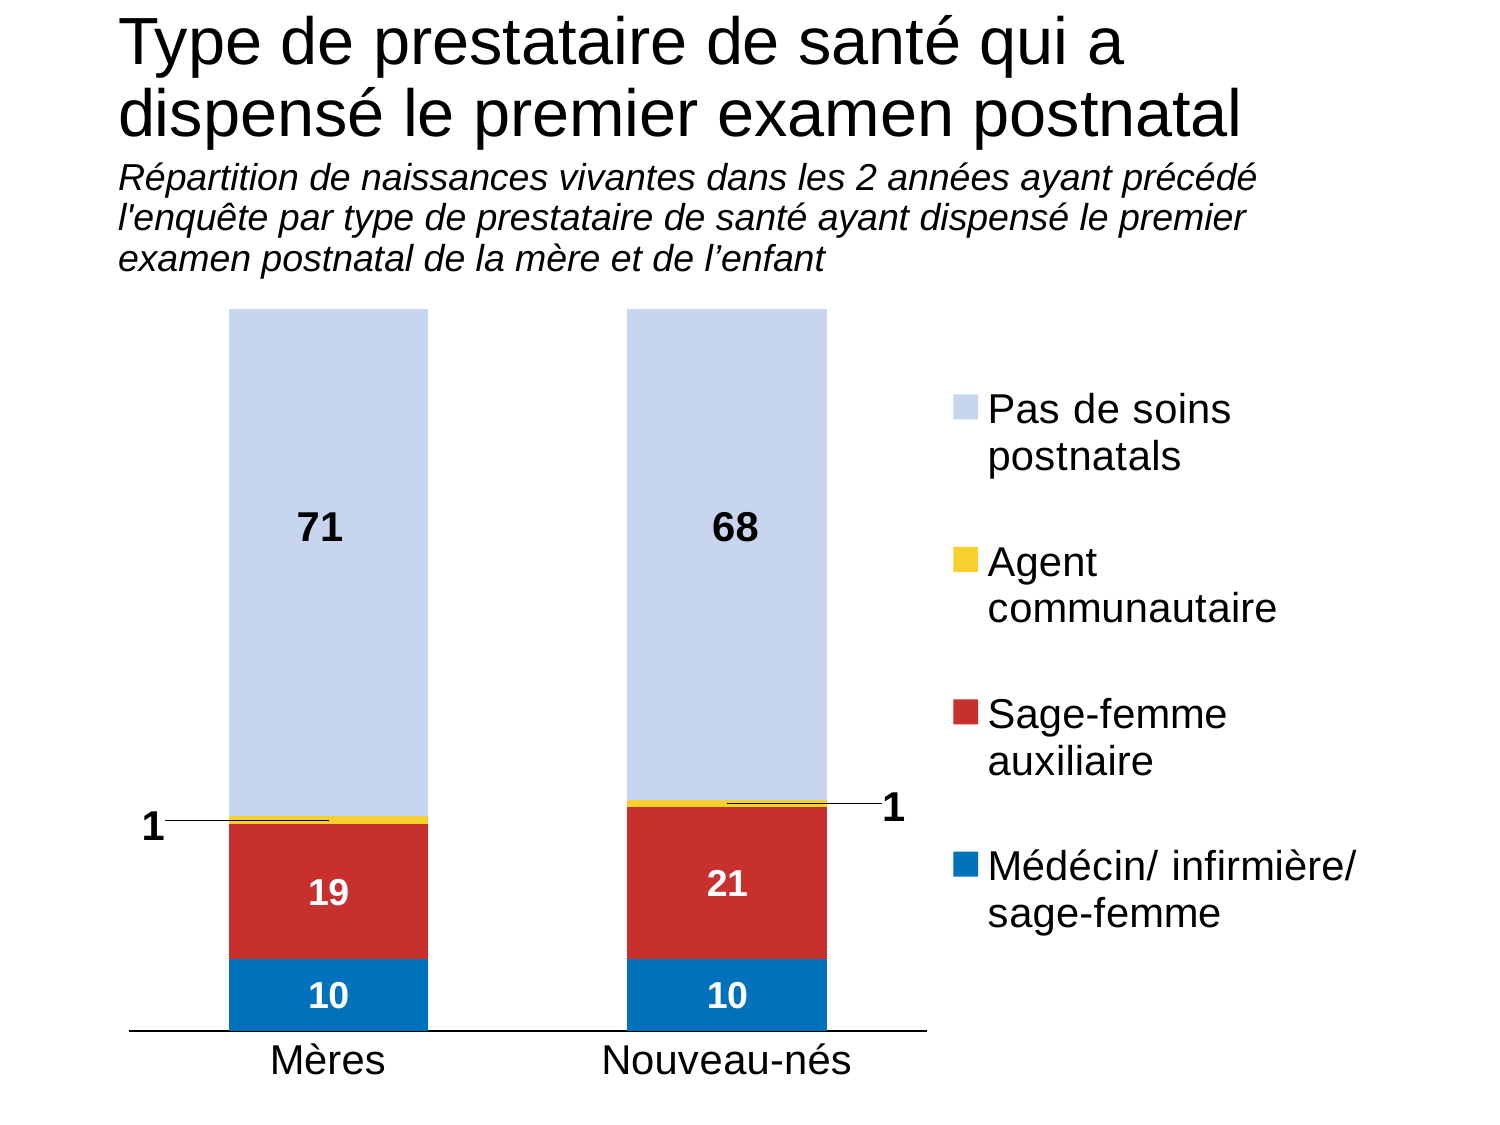

# Type de prestataire de santé qui a dispensé le premier examen postnatal
Répartition de naissances vivantes dans les 2 années ayant précédé l'enquête par type de prestataire de santé ayant dispensé le premier examen postnatal de la mère et de l’enfant

### Chart

| Category | Médécin/ infirmière/ sage-femme | Sage-femme auxiliaire | Agent communautaire | Pas de soins postnatals |
|---|---|---|---|---|
| Mères | 10.0 | 19.0 | 1.0 | 71.0 |
| Nouveau-nés | 10.0 | 21.0 | 1.0 | 68.0 |